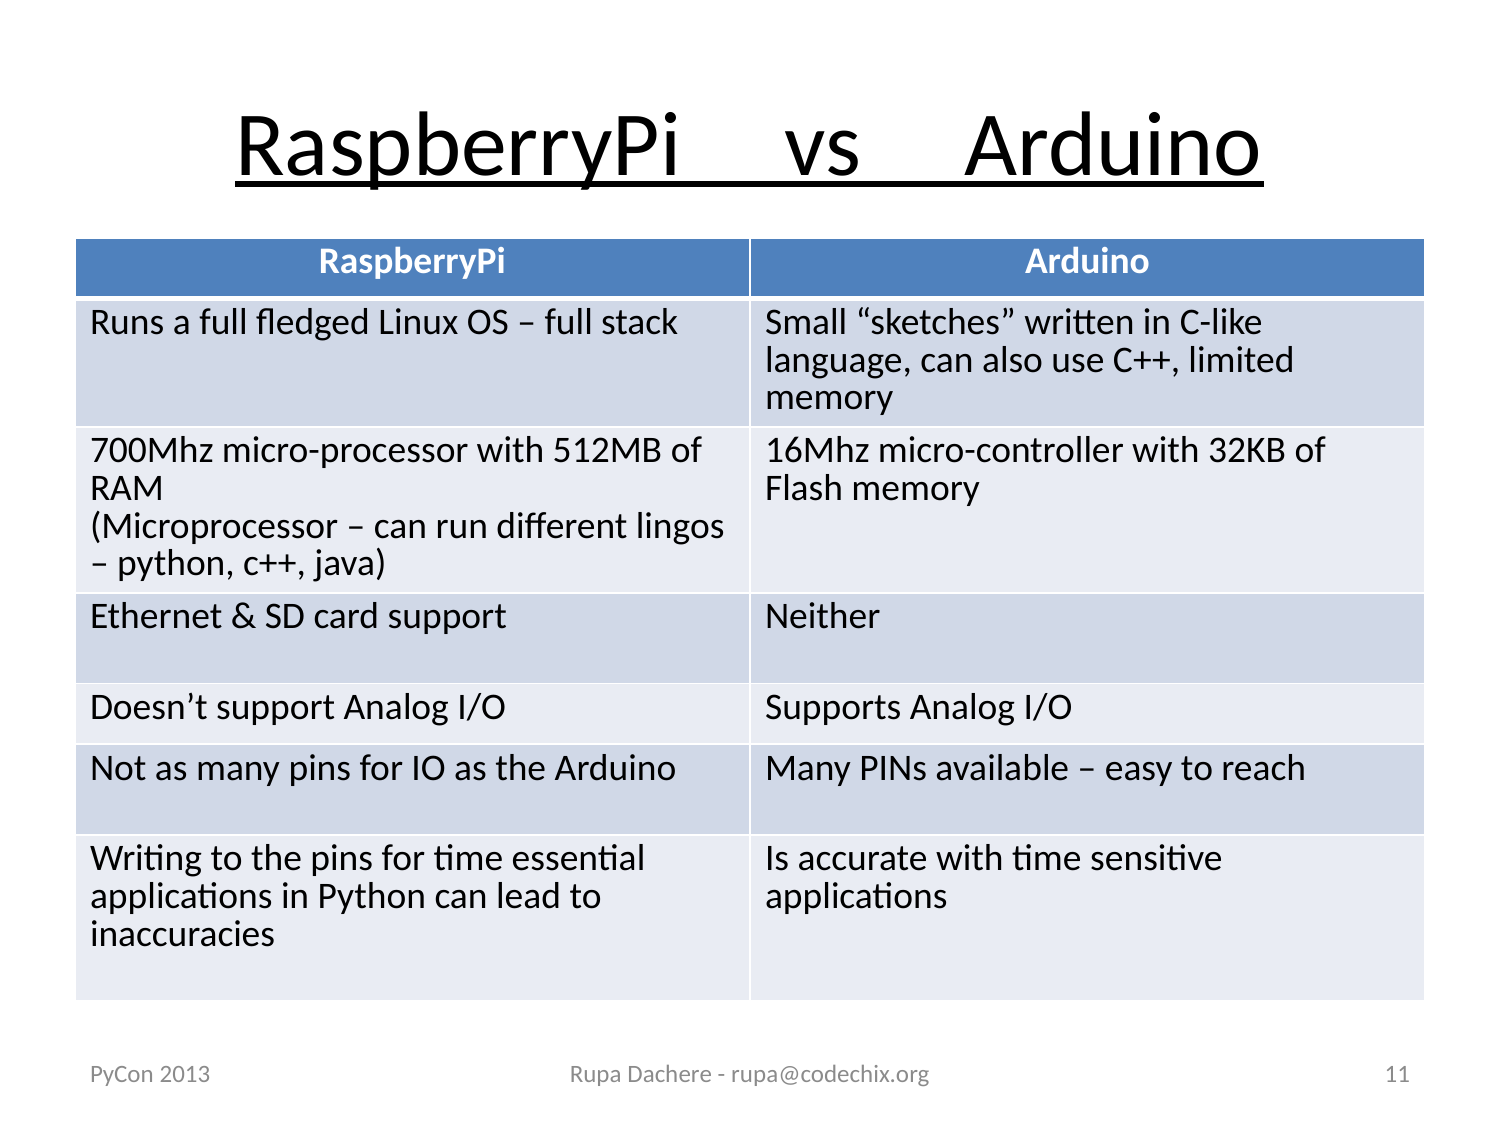

# RaspberryPi     vs     Arduino
| RaspberryPi | Arduino |
| --- | --- |
| Runs a full fledged Linux OS – full stack | Small “sketches” written in C-like language, can also use C++, limited memory |
| 700Mhz micro-processor with 512MB of RAM (Microprocessor – can run different lingos – python, c++, java) | 16Mhz micro-controller with 32KB of Flash memory |
| Ethernet & SD card support | Neither |
| Doesn’t support Analog I/O | Supports Analog I/O |
| Not as many pins for IO as the Arduino | Many PINs available – easy to reach |
| Writing to the pins for time essential applications in Python can lead to inaccuracies | Is accurate with time sensitive applications |
PyCon 2013
Rupa Dachere - rupa@codechix.org
11